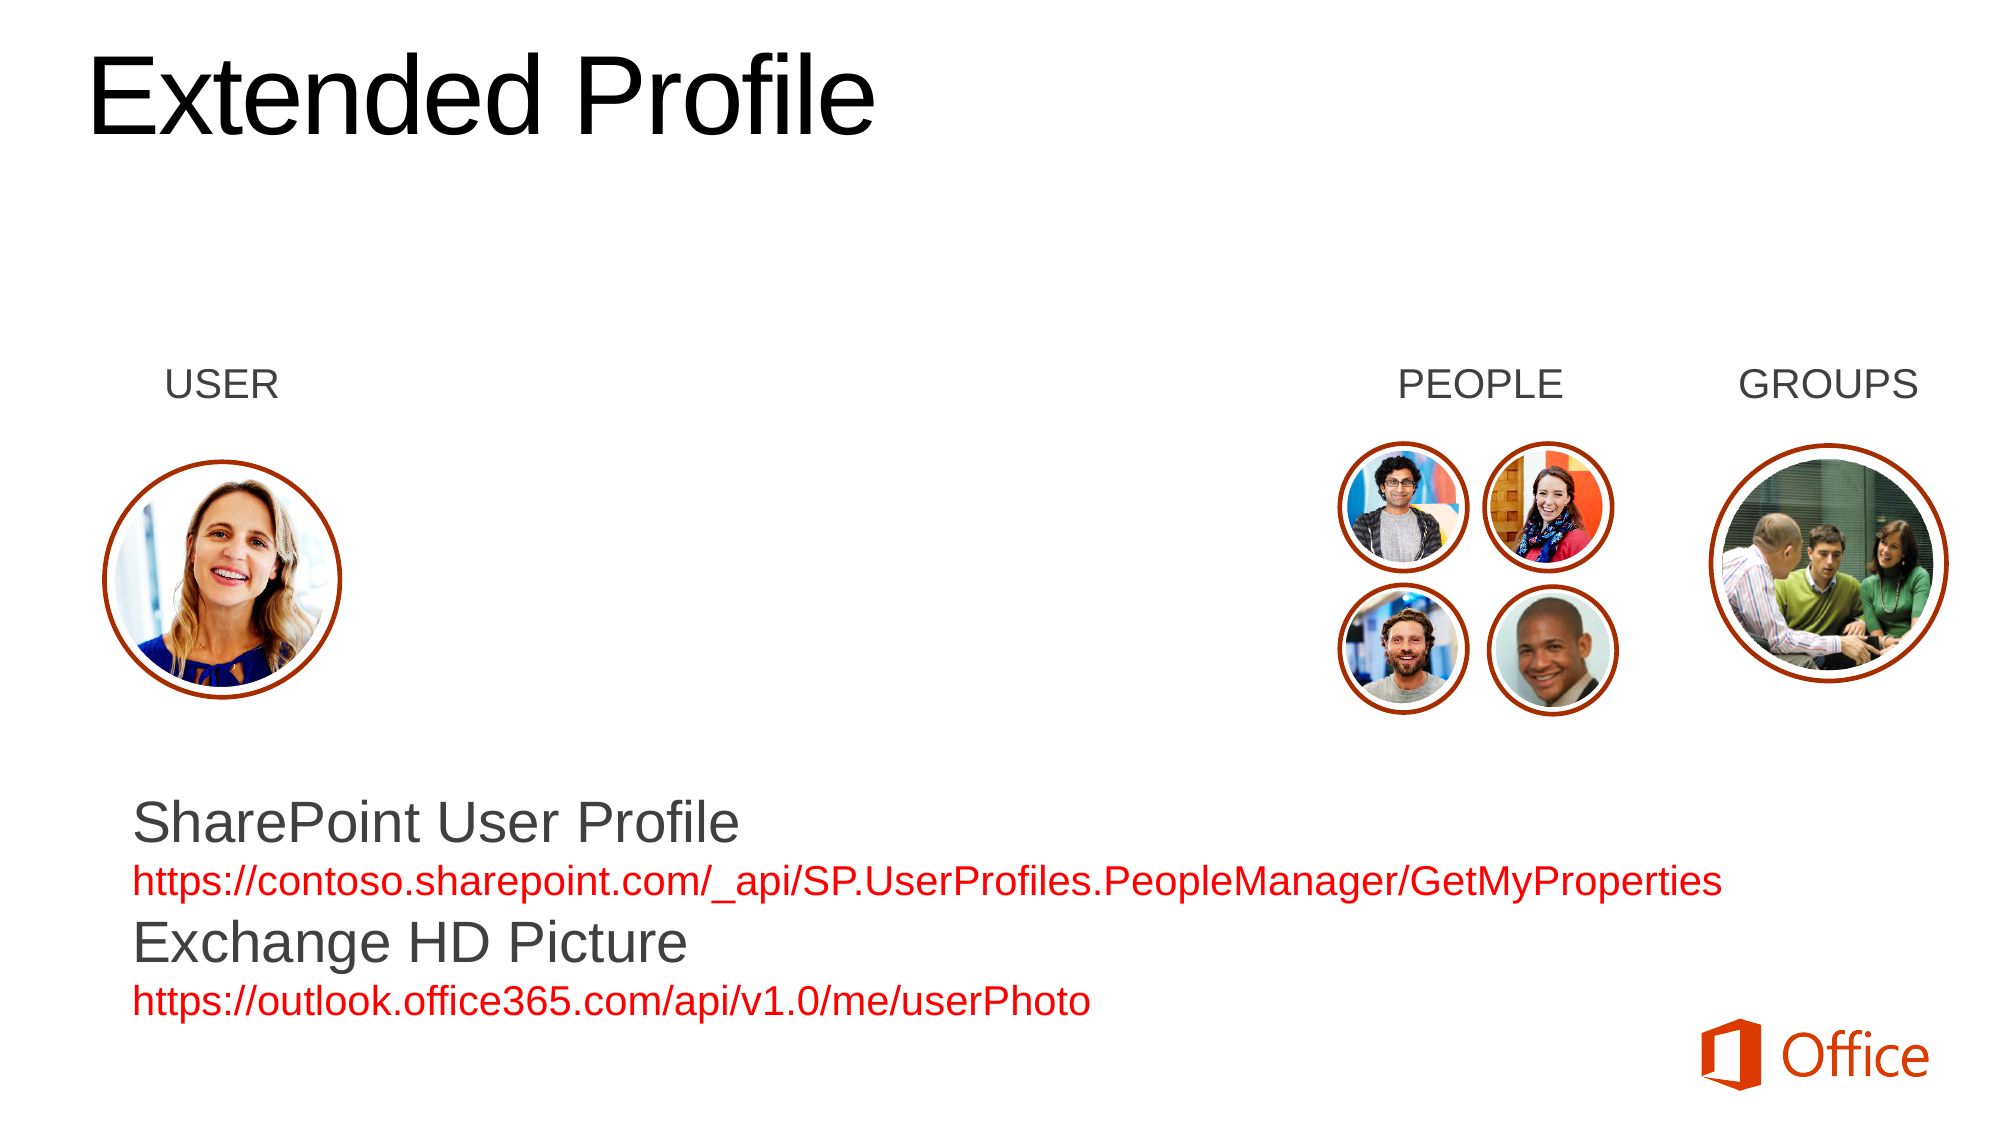

# Extended Profile
USER
PEOPLE
GROUPS

SharePoint User Profile
https://contoso.sharepoint.com/_api/SP.UserProfiles.PeopleManager/GetMyProperties
Exchange HD Picture
https://outlook.office365.com/api/v1.0/me/userPhoto